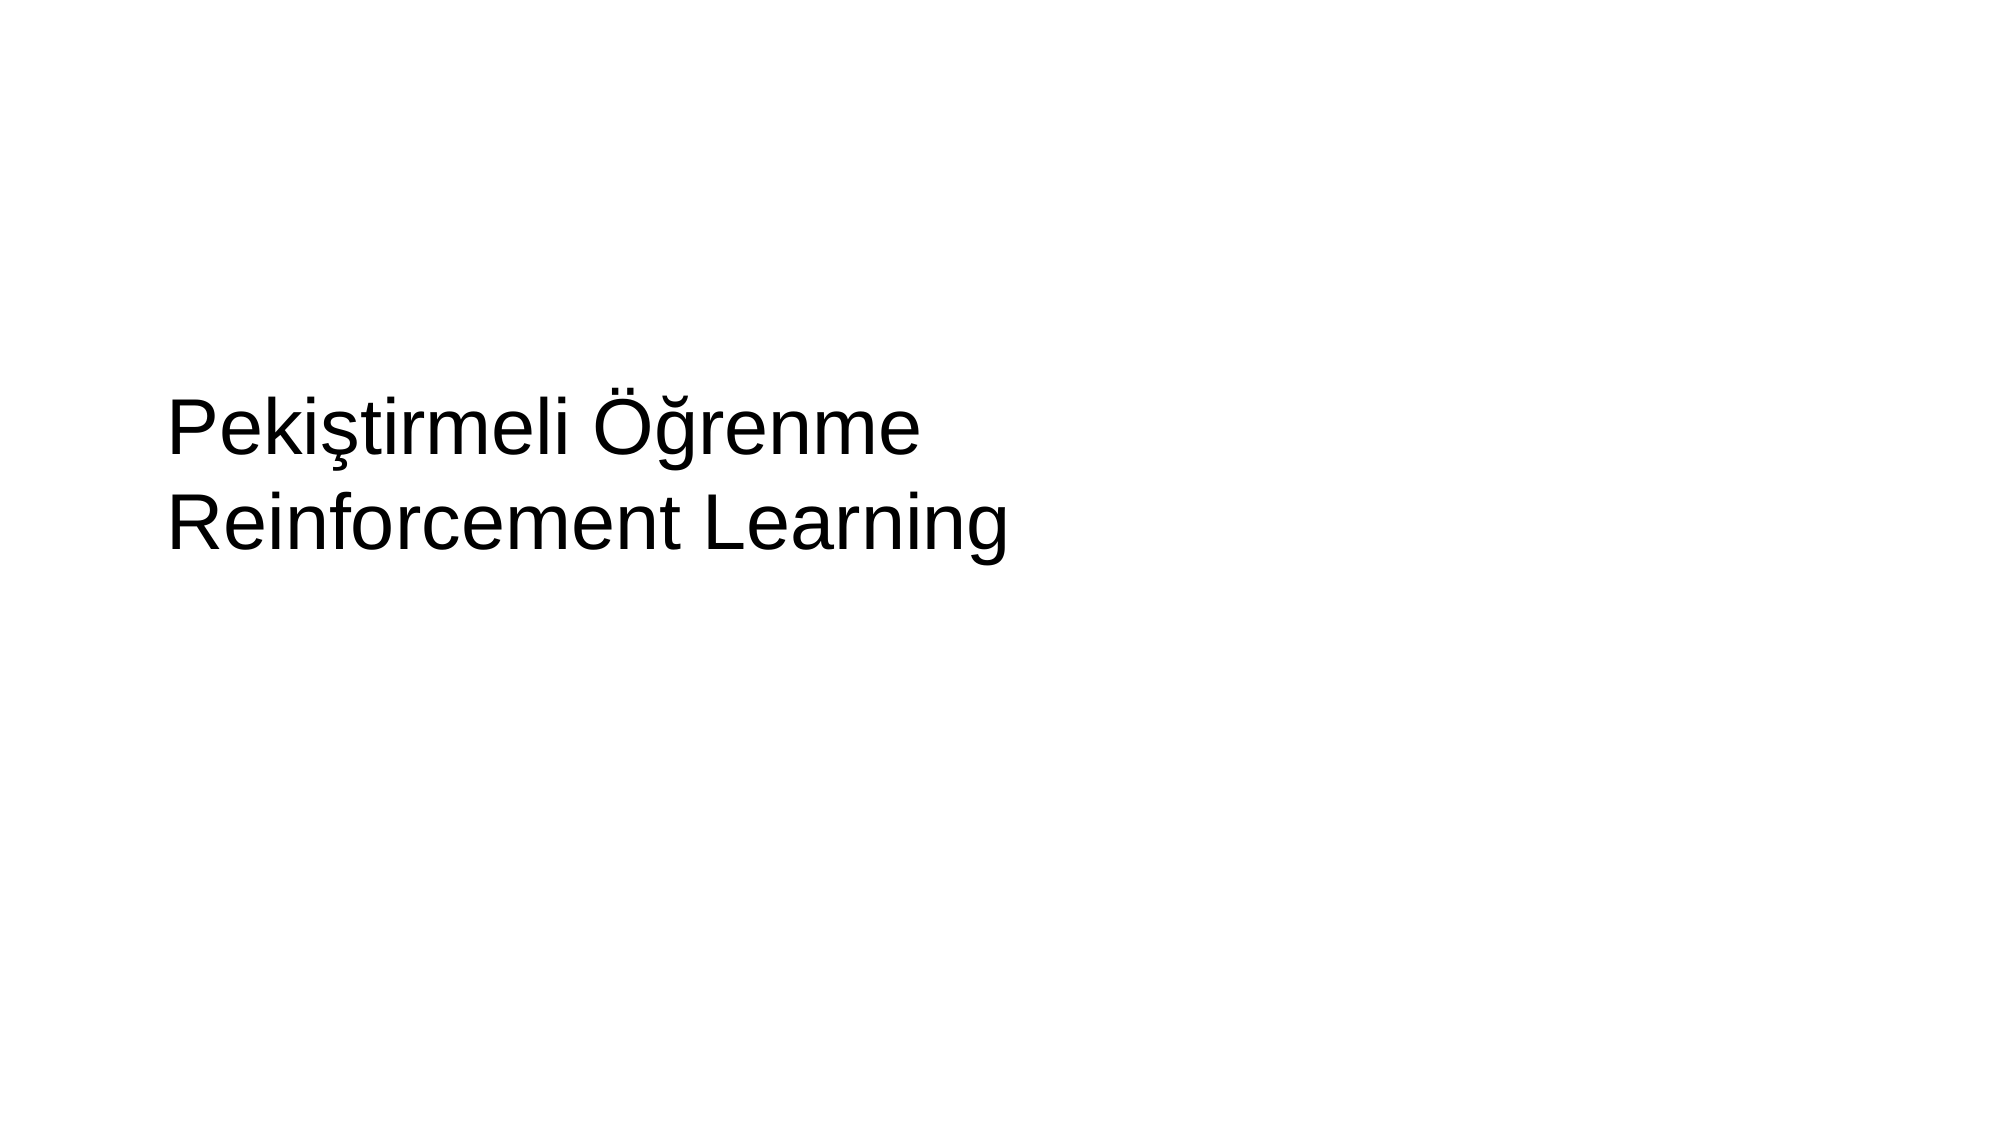

# Pekiştirmeli Öğrenme Reinforcement Learning
Karan Kathpalia